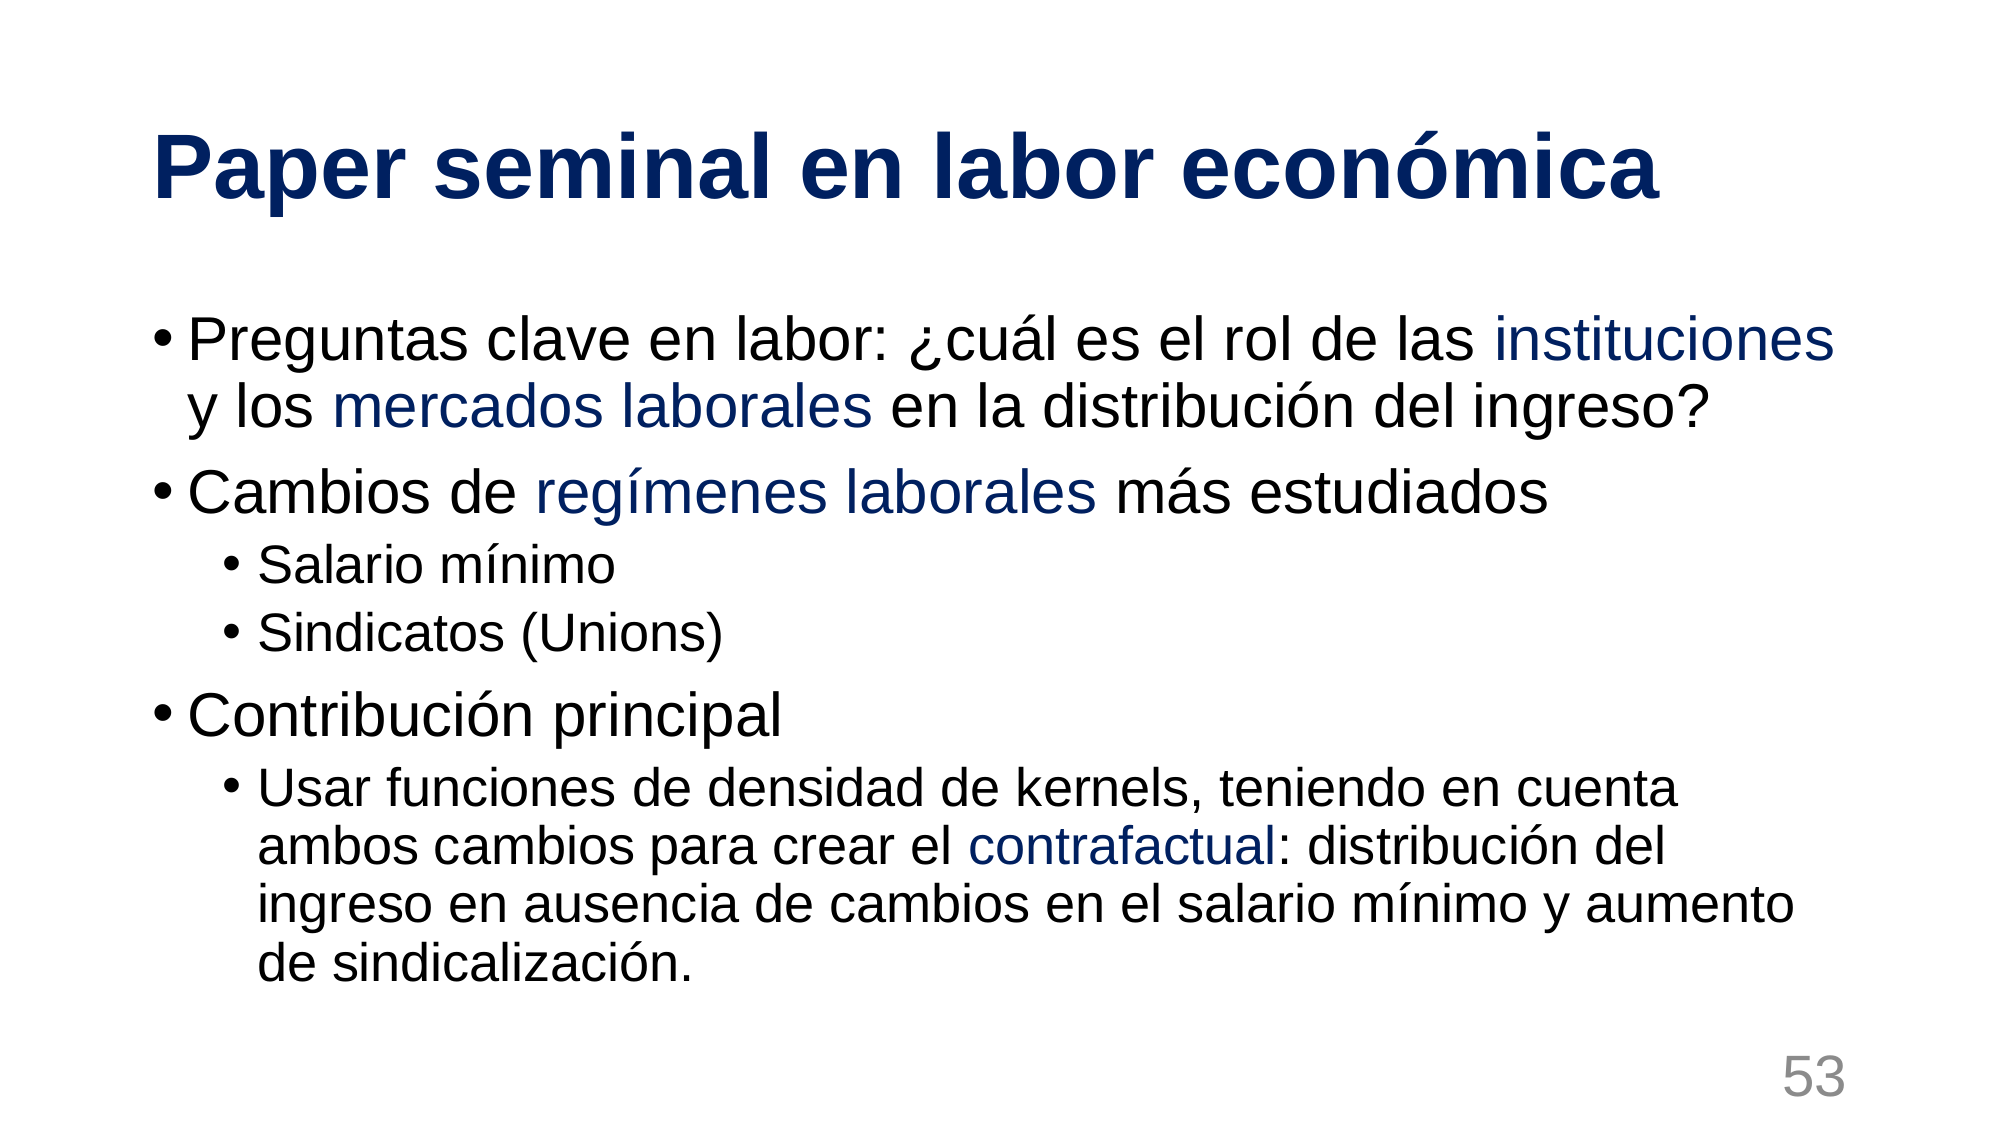

# Paper seminal en labor económica
Preguntas clave en labor: ¿cuál es el rol de las instituciones y los mercados laborales en la distribución del ingreso?
Cambios de regímenes laborales más estudiados
Salario mínimo
Sindicatos (Unions)
Contribución principal
Usar funciones de densidad de kernels, teniendo en cuenta ambos cambios para crear el contrafactual: distribución del ingreso en ausencia de cambios en el salario mínimo y aumento de sindicalización.

53